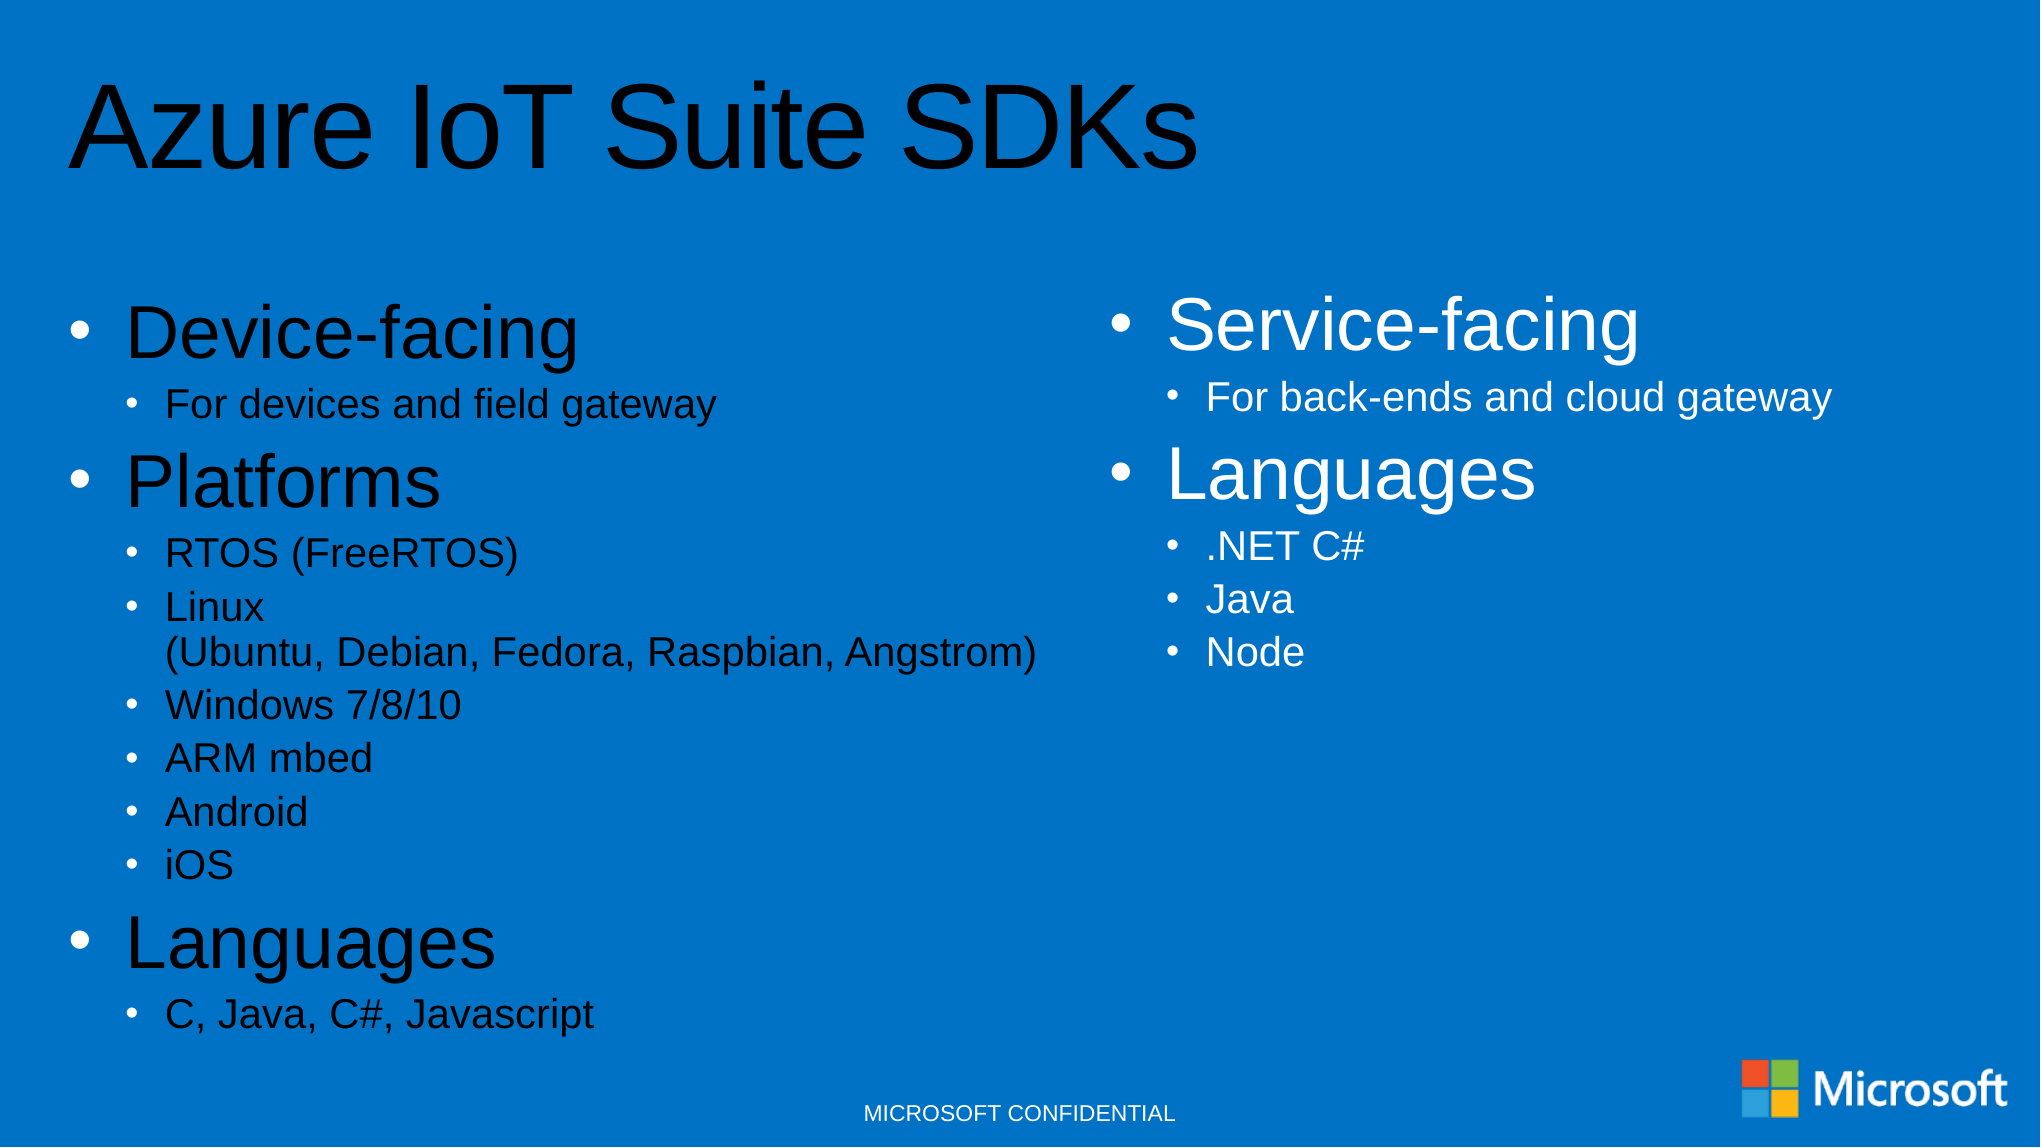

# Azure IoT Suite SDKs
Device-facing
For devices and field gateway
Platforms
RTOS (FreeRTOS)
Linux
(Ubuntu, Debian, Fedora, Raspbian, Angstrom)
Windows 7/8/10
ARM mbed
Android
iOS
Languages
C, Java, C#, Javascript
Service-facing
For back-ends and cloud gateway
Languages
.NET C#
Java
Node